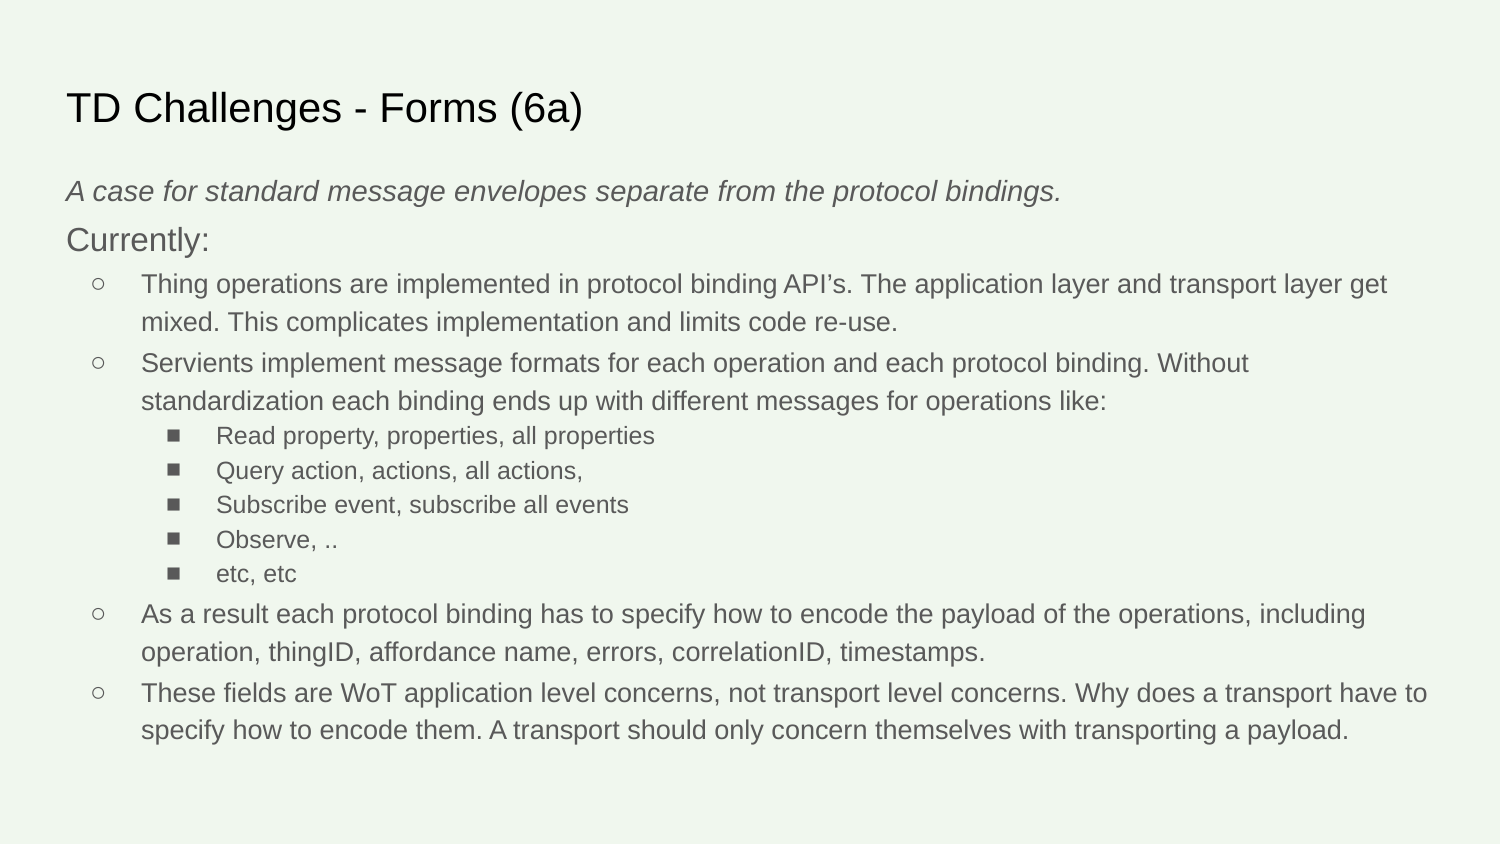

# TD Challenges - Forms (6a)
A case for standard message envelopes separate from the protocol bindings.
Currently:
Thing operations are implemented in protocol binding API’s. The application layer and transport layer get mixed. This complicates implementation and limits code re-use.
Servients implement message formats for each operation and each protocol binding. Without standardization each binding ends up with different messages for operations like:
Read property, properties, all properties
Query action, actions, all actions,
Subscribe event, subscribe all events
Observe, ..
etc, etc
As a result each protocol binding has to specify how to encode the payload of the operations, including operation, thingID, affordance name, errors, correlationID, timestamps.
These fields are WoT application level concerns, not transport level concerns. Why does a transport have to specify how to encode them. A transport should only concern themselves with transporting a payload.